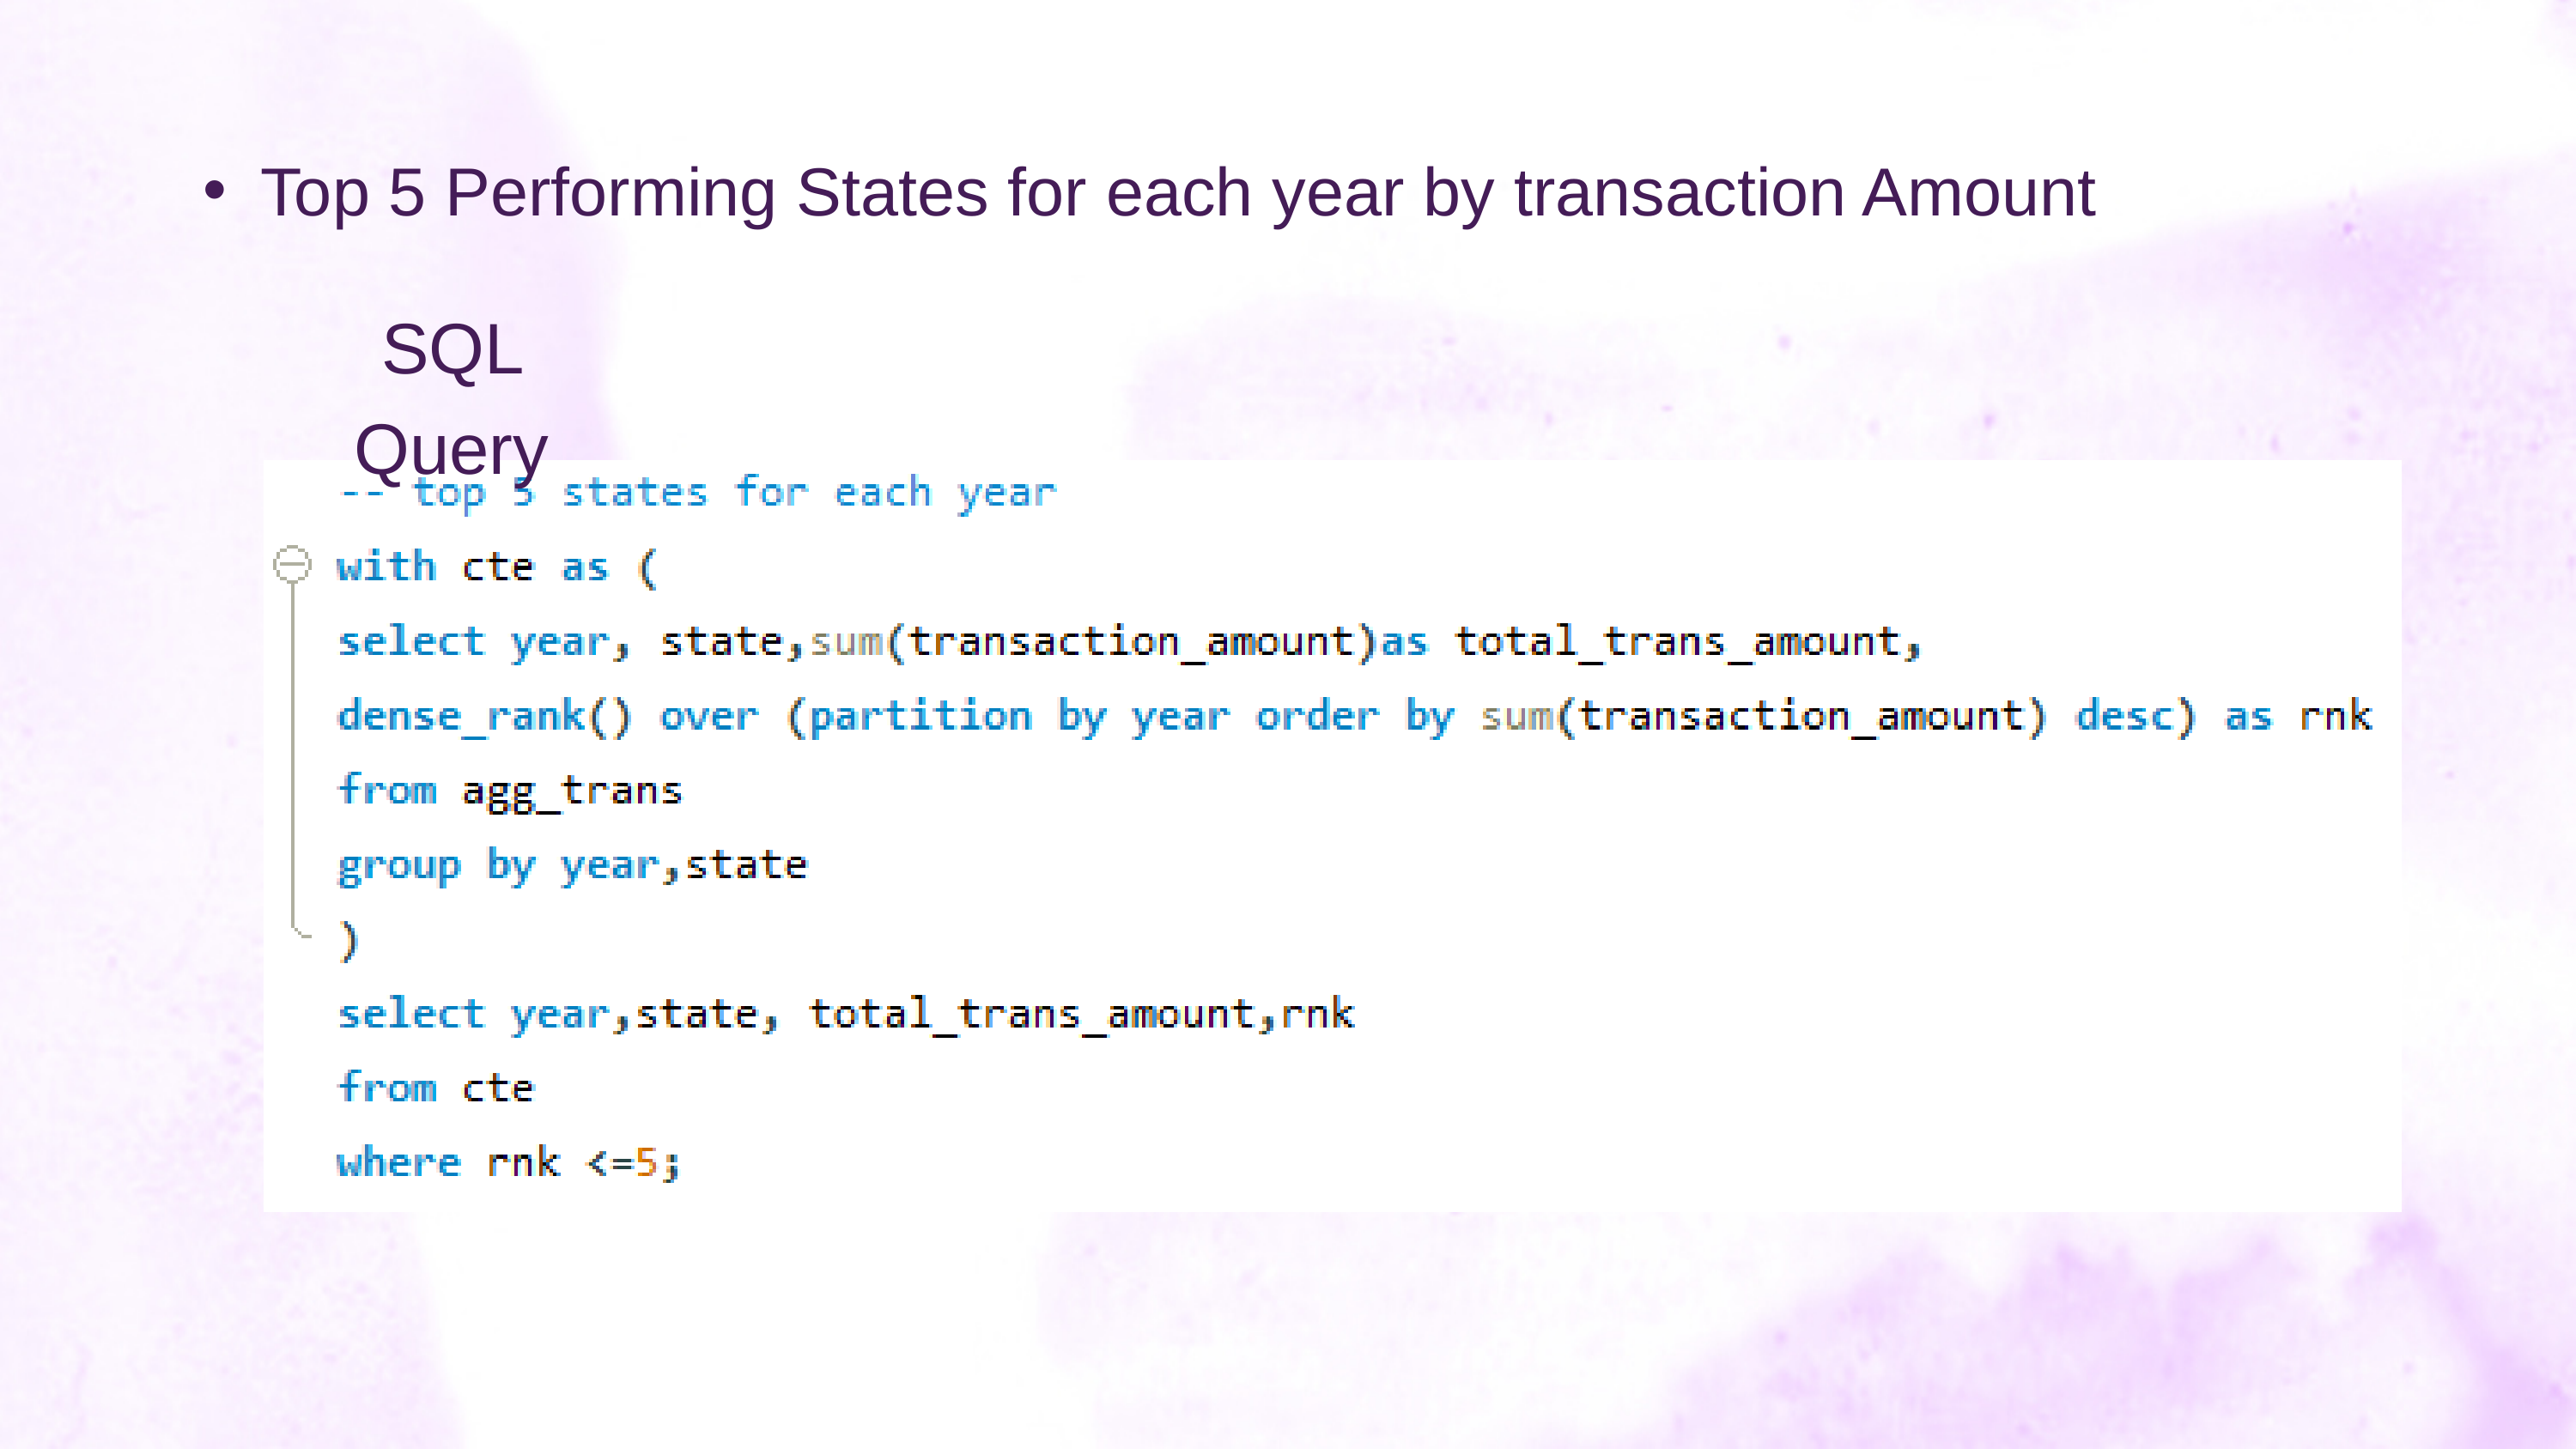

Top 5 Performing States for each year by transaction Amount
SQL Query